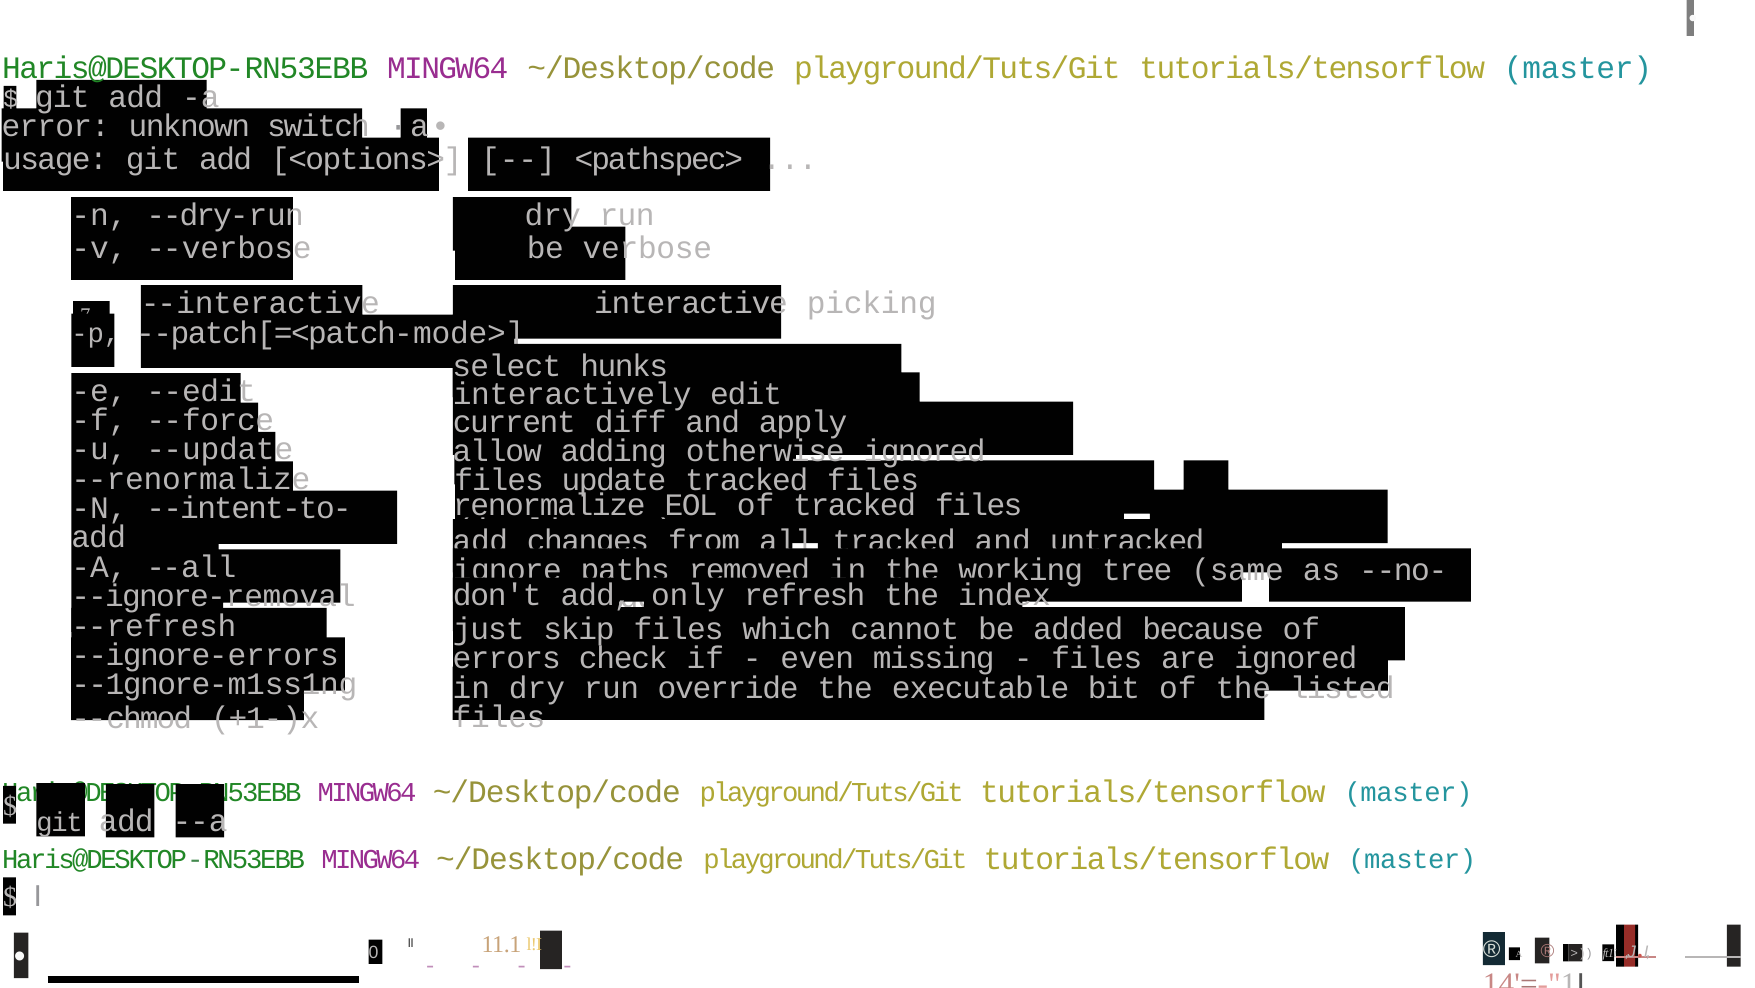

•
Haris@DESKTOP-RN53EBB MINGW64 ~/Desktop/code playground/Tuts/Git tutorials/tensorflow (master)
$ git add -a
error: unknown switch ·a•
usage: git add [<options>] [--] <pathspec> ...
-n, --dry-run	dry run
-v, --verbose	be verbose
--interactive	interactive picking
-p, --patch[=<patch-mode>]

-7 '
select hunks interactively edit current diff and apply
allow adding otherwise ignored files update tracked files
renormalize EOL of tracked files (implies -u)
record only the fact that the path will be added later

-e, --edit
-f, --force
-u, --update
--renormalize
-N, --intent-to-add
-A, --all
--ignore-removal
--refresh
--ignore-errors
--1gnore-m1ss1ng
--chmod (+1-)x
add changes from all tracked and untracked files

ignore paths removed in the working tree (same as --no-all)

don't add, only refresh the index
just skip files which cannot be added because of errors check if - even missing - files are ignored in dry run override the executable bit of the listed files

.	.	.

Haris@DESKTOP-RN53EBB MINGW64 ~/Desktop/code playground/Tuts/Git tutorials/tensorflow (master)
git add --a

$

Haris@DESKTOP-RN53EBB MINGW64 ~/Desktop/code playground/Tuts/Git tutorials/tensorflow (master)
$ I

® A  ®	>)) ft1i ,J.I, 14'=-"1I

•=

II	11.1	l!I
----

0